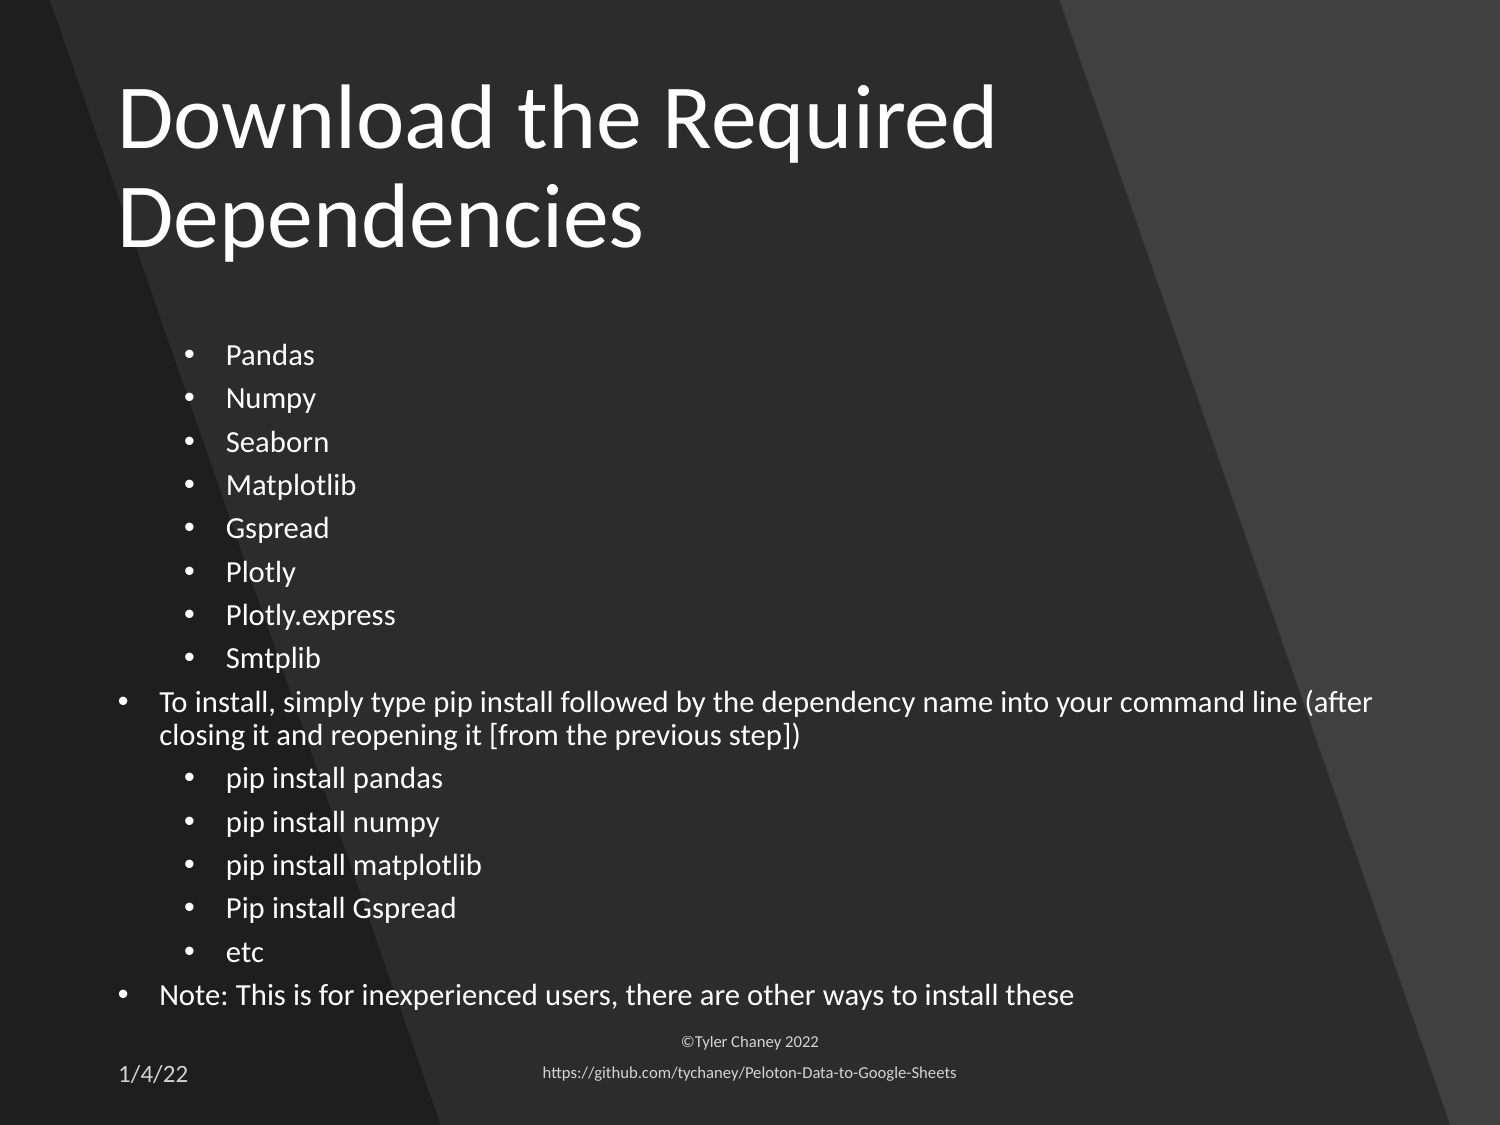

# Download the Required Dependencies
Pandas
Numpy
Seaborn
Matplotlib
Gspread
Plotly
Plotly.express
Smtplib
To install, simply type pip install followed by the dependency name into your command line (after closing it and reopening it [from the previous step])
pip install pandas
pip install numpy
pip install matplotlib
Pip install Gspread
etc
Note: This is for inexperienced users, there are other ways to install these

1/4/22
©Tyler Chaney 2022
https://github.com/tychaney/Peloton-Data-to-Google-Sheets